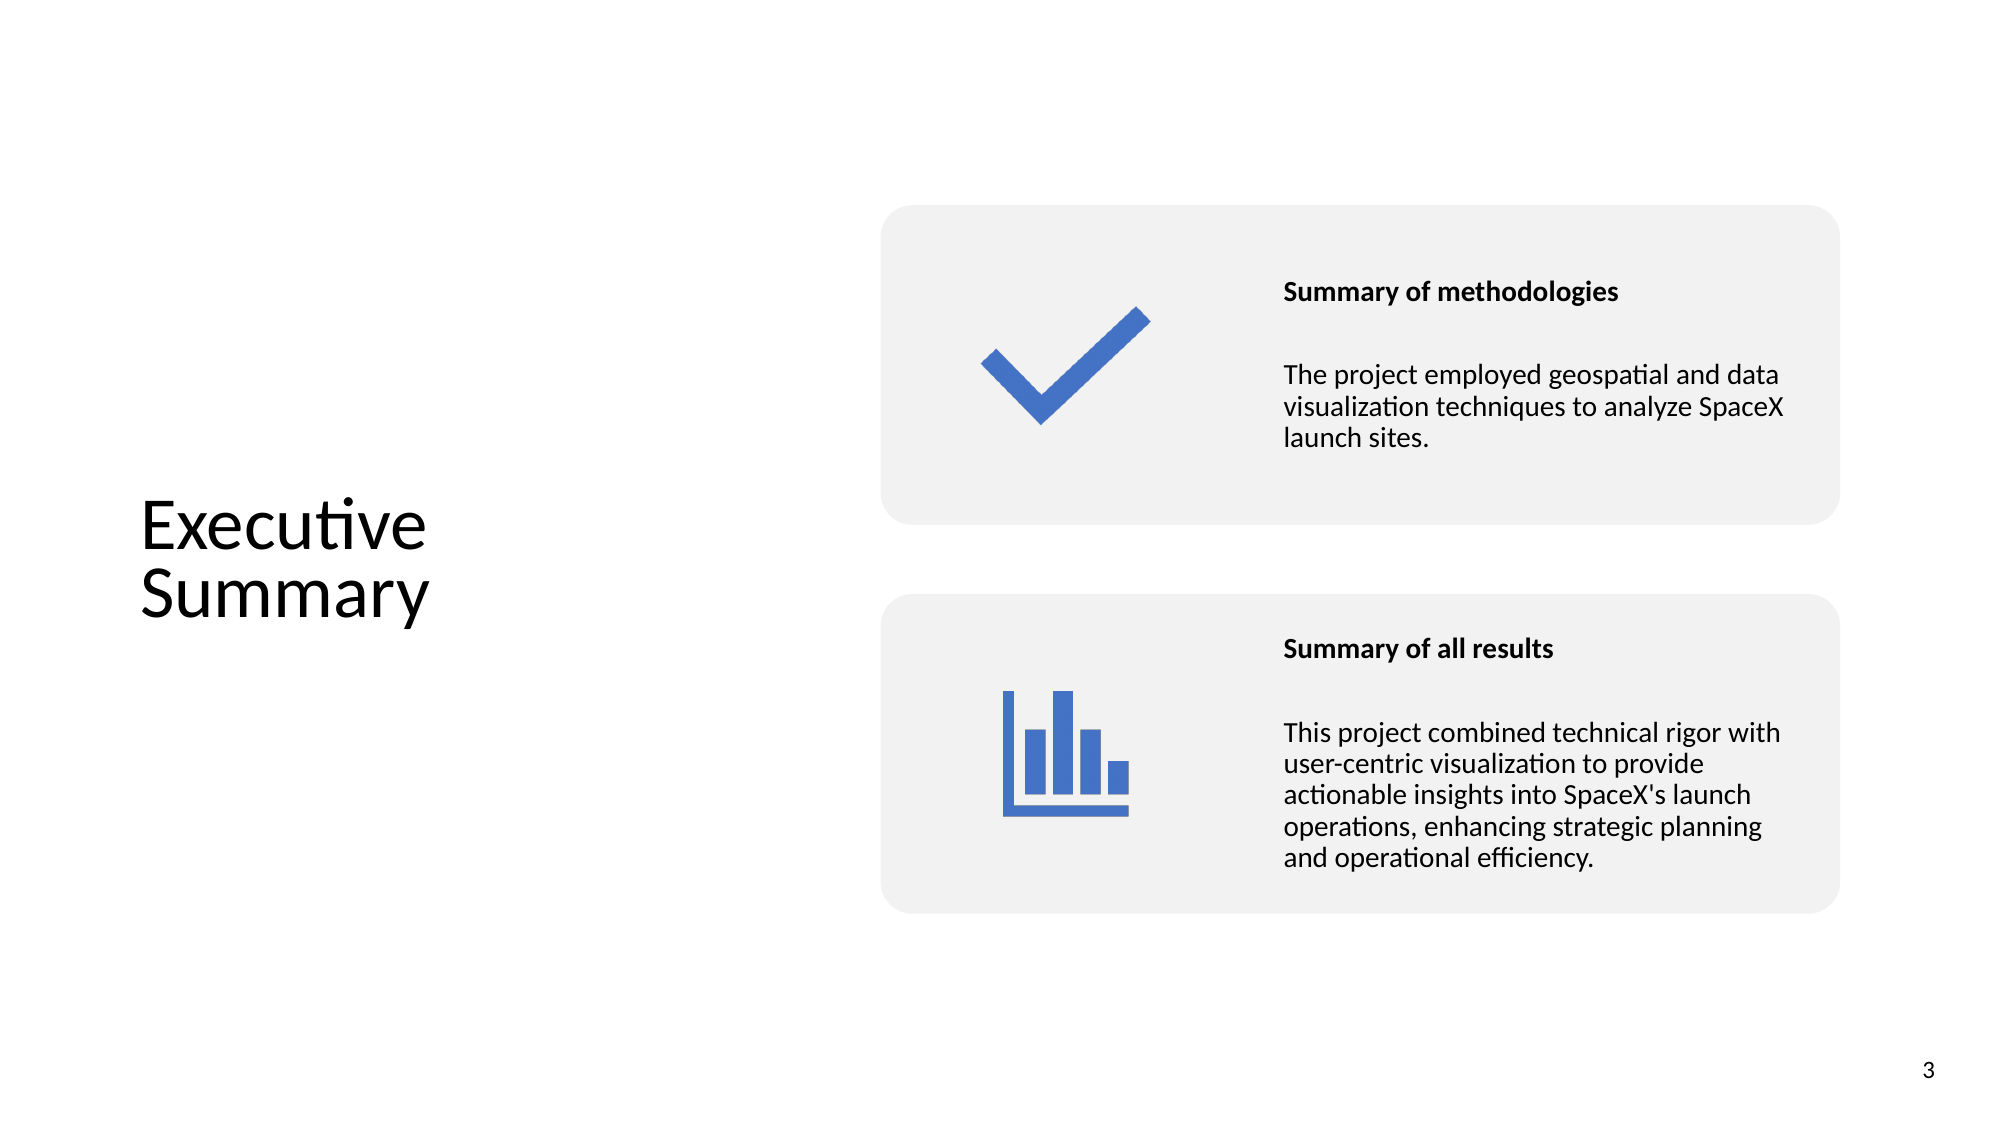

Summary of methodologies

The project employed geospatial and data visualization techniques to analyze SpaceX launch sites.
Summary of all results

This project combined technical rigor with user-centric visualization to provide actionable insights into SpaceX's launch operations, enhancing strategic planning and operational efficiency.
Executive Summary
3